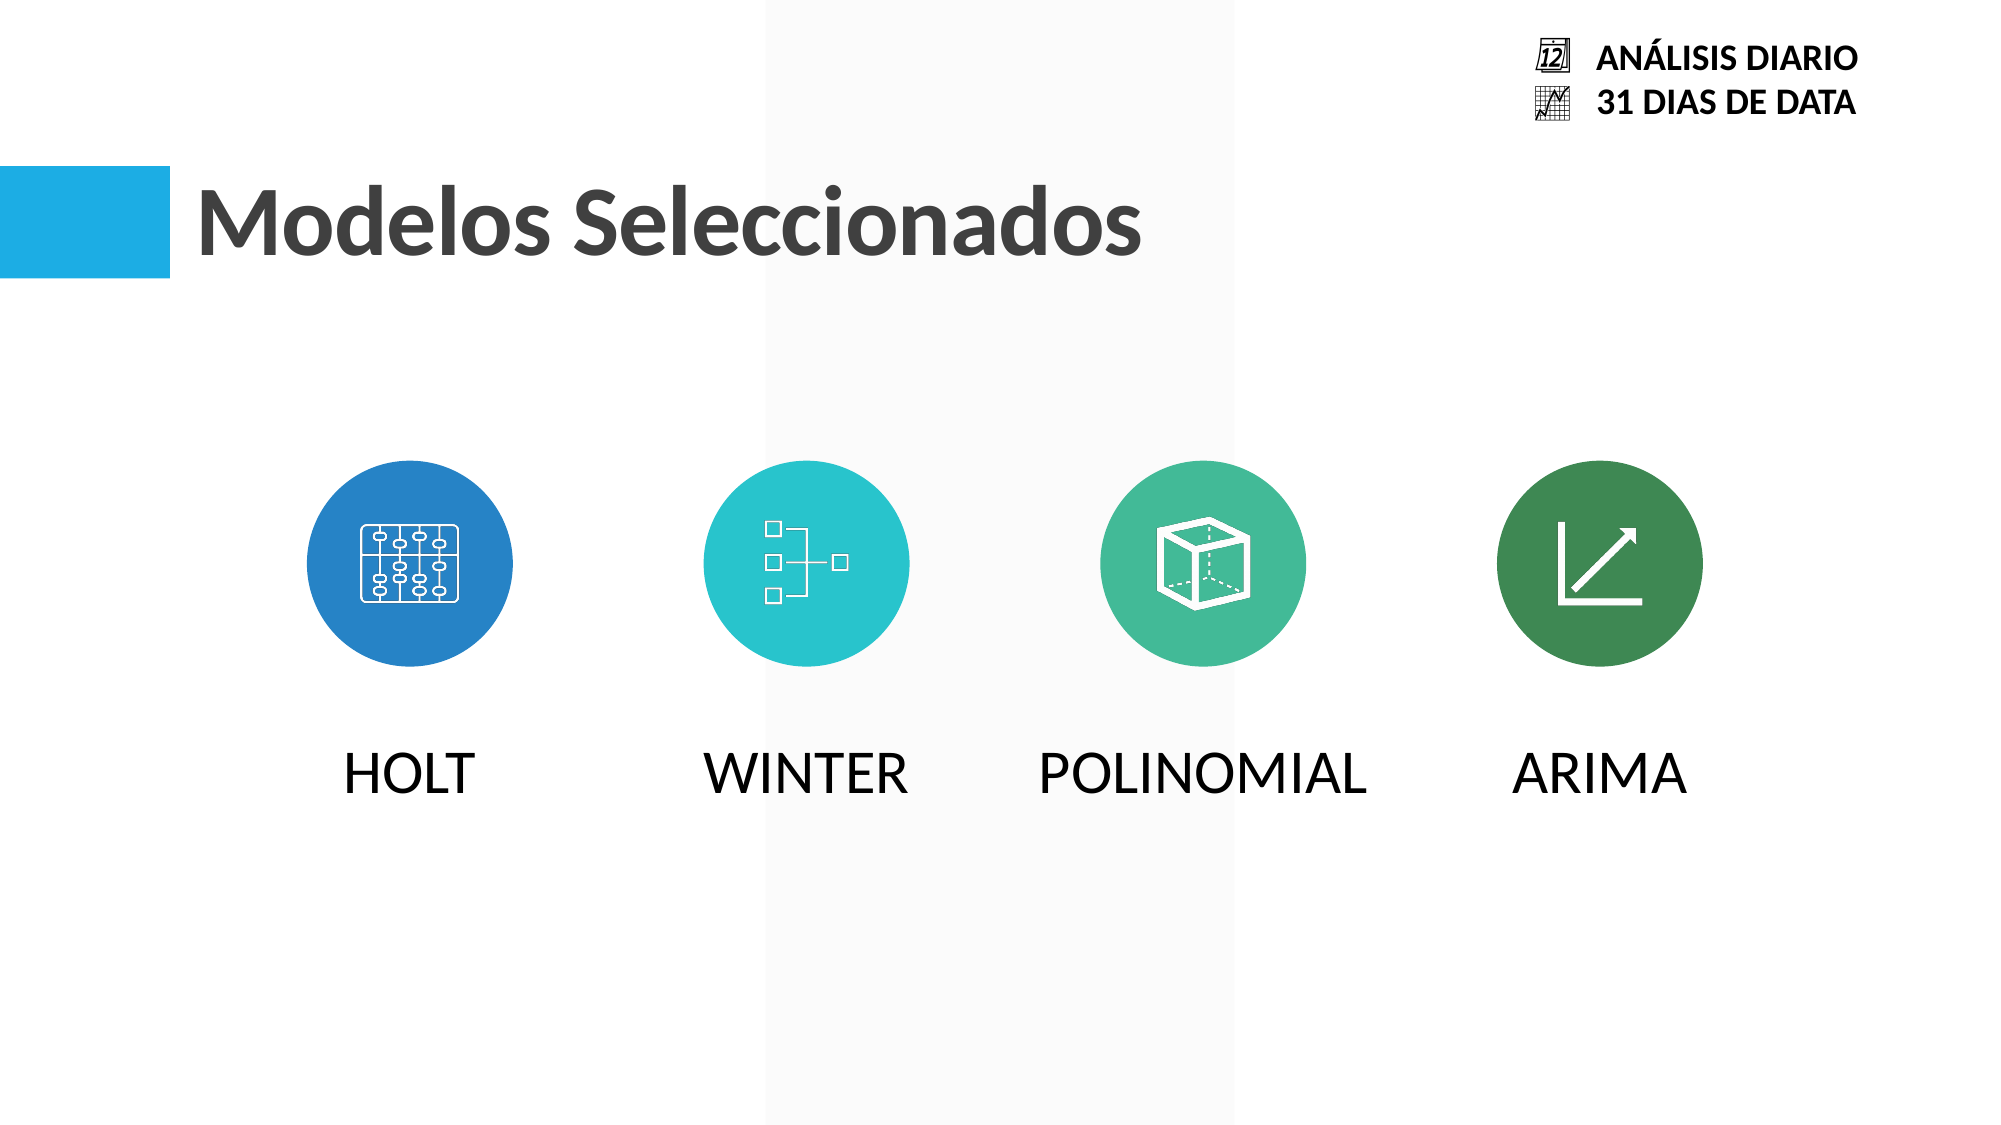

📆
ANÁLISIS DIARIO
# Modelos Seleccionados
📈
31 DIAS DE DATA
Holt
Winter
Polinomial
Arima